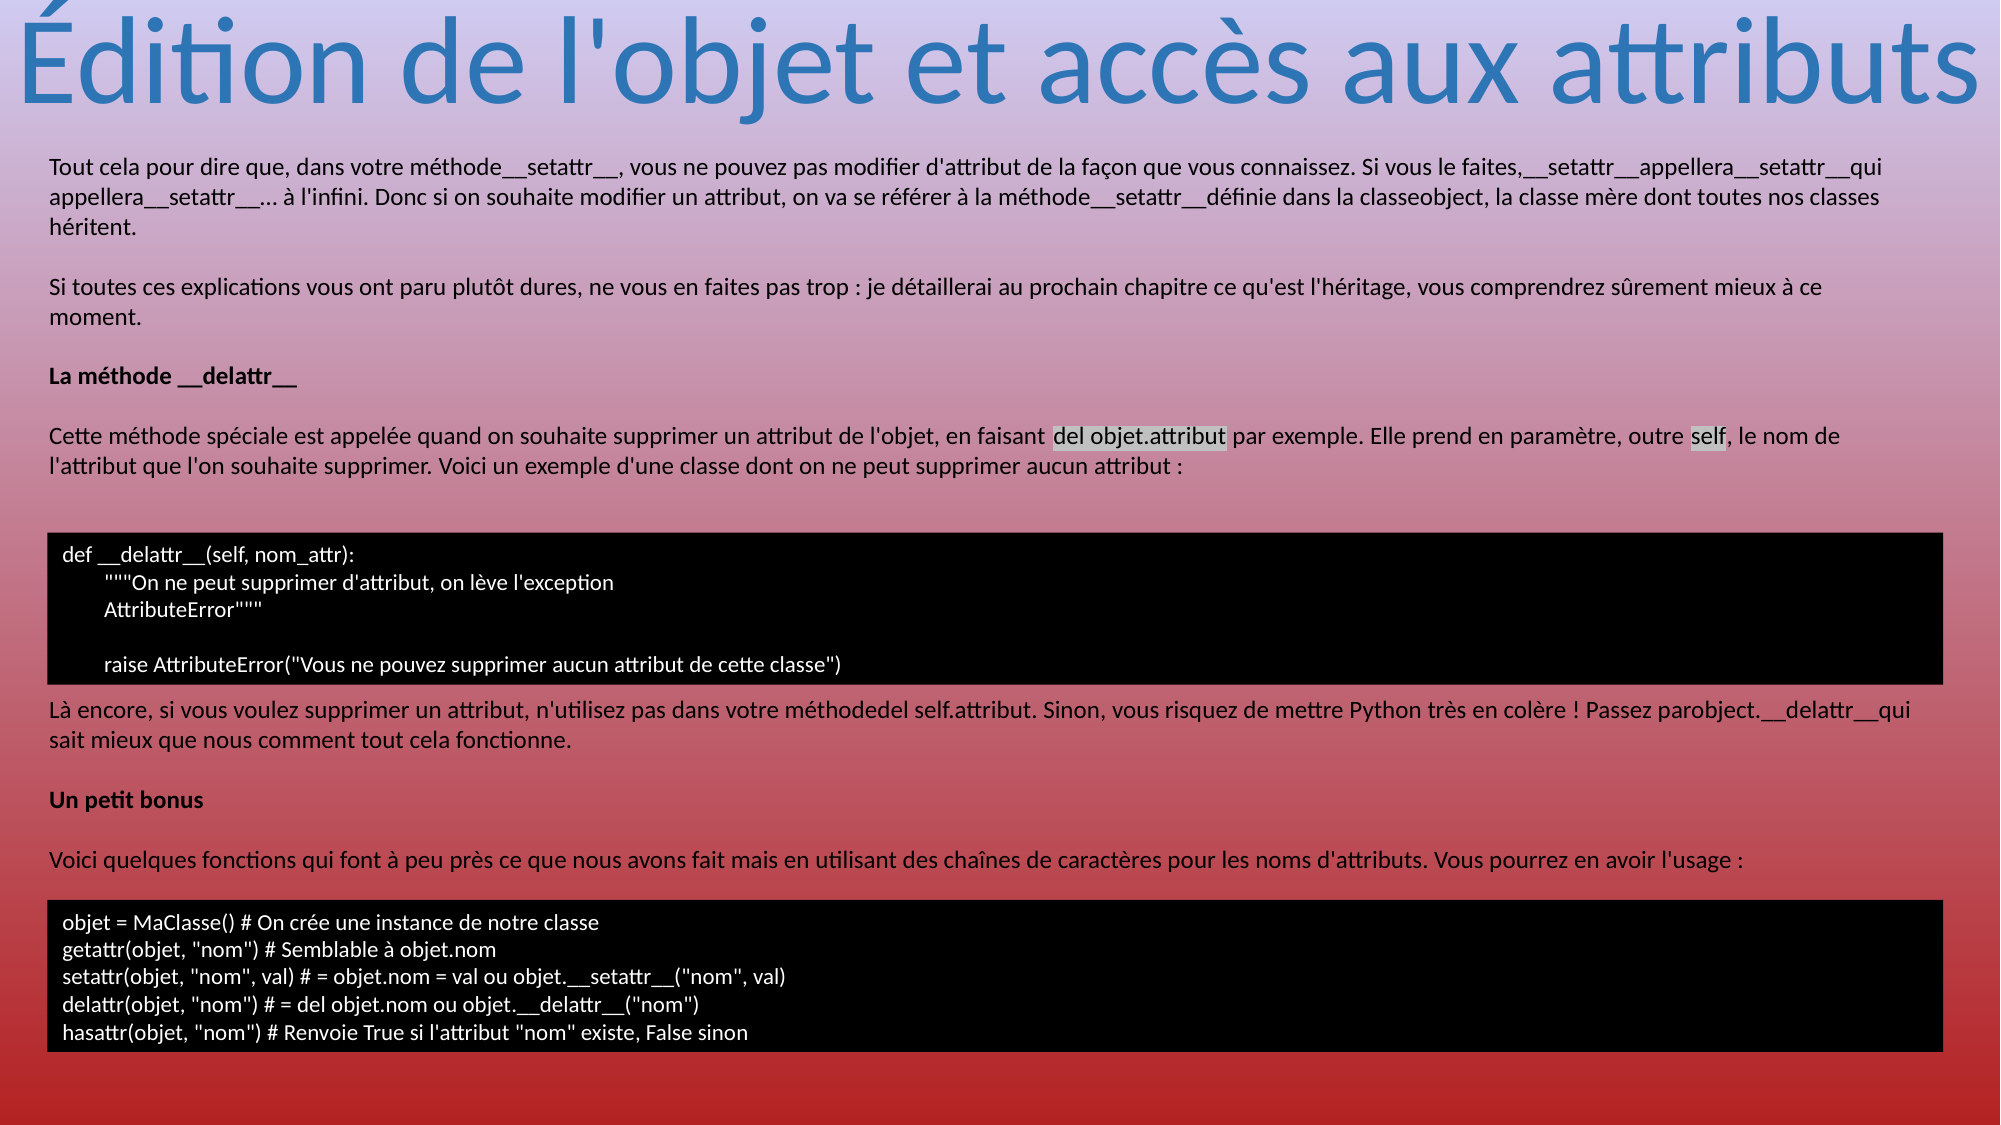

# Édition de l'objet et accès aux attributs
Tout cela pour dire que, dans votre méthode__setattr__, vous ne pouvez pas modifier d'attribut de la façon que vous connaissez. Si vous le faites,__setattr__appellera__setattr__qui appellera__setattr__… à l'infini. Donc si on souhaite modifier un attribut, on va se référer à la méthode__setattr__définie dans la classeobject, la classe mère dont toutes nos classes héritent.

Si toutes ces explications vous ont paru plutôt dures, ne vous en faites pas trop : je détaillerai au prochain chapitre ce qu'est l'héritage, vous comprendrez sûrement mieux à ce moment.

La méthode __delattr__

Cette méthode spéciale est appelée quand on souhaite supprimer un attribut de l'objet, en faisant del objet.attribut par exemple. Elle prend en paramètre, outre self, le nom de l'attribut que l'on souhaite supprimer. Voici un exemple d'une classe dont on ne peut supprimer aucun attribut :
def __delattr__(self, nom_attr):
        """On ne peut supprimer d'attribut, on lève l'exception
        AttributeError"""

        raise AttributeError("Vous ne pouvez supprimer aucun attribut de cette classe")
Là encore, si vous voulez supprimer un attribut, n'utilisez pas dans votre méthodedel self.attribut. Sinon, vous risquez de mettre Python très en colère ! Passez parobject.__delattr__qui sait mieux que nous comment tout cela fonctionne.

Un petit bonus

Voici quelques fonctions qui font à peu près ce que nous avons fait mais en utilisant des chaînes de caractères pour les noms d'attributs. Vous pourrez en avoir l'usage :
objet = MaClasse() # On crée une instance de notre classe
getattr(objet, "nom") # Semblable à objet.nom
setattr(objet, "nom", val) # = objet.nom = val ou objet.__setattr__("nom", val)
delattr(objet, "nom") # = del objet.nom ou objet.__delattr__("nom")
hasattr(objet, "nom") # Renvoie True si l'attribut "nom" existe, False sinon

282